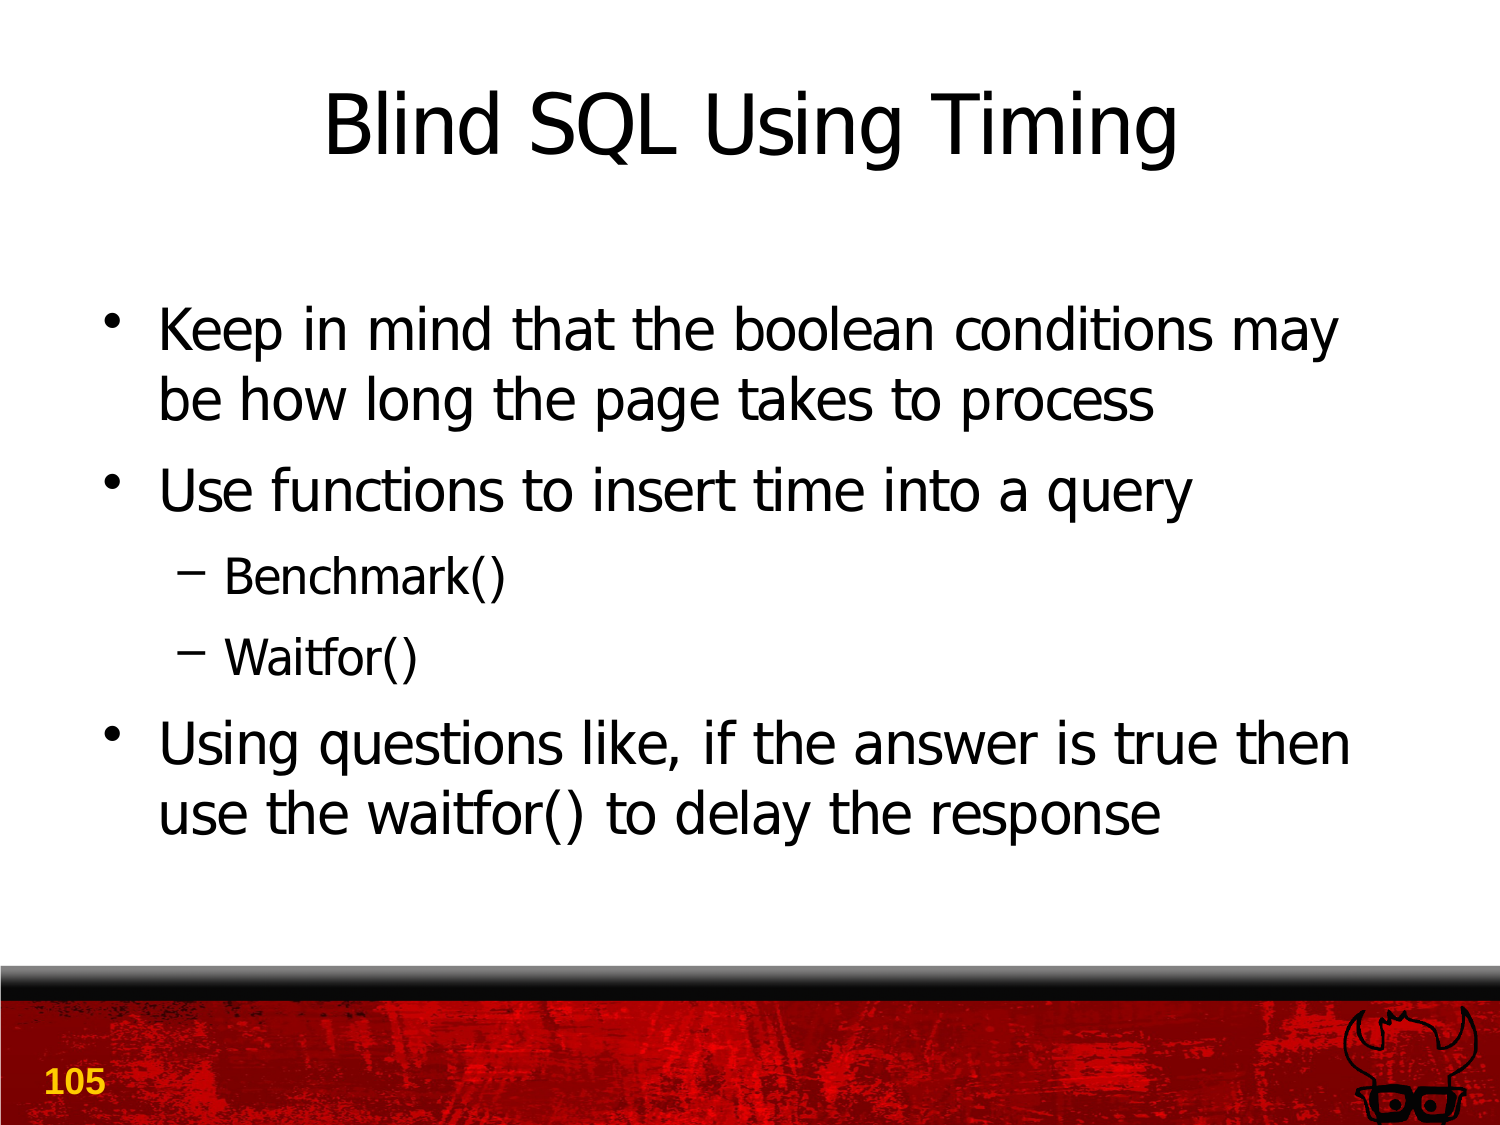

# Blind SQL Using Timing
Keep in mind that the boolean conditions may be how long the page takes to process
Use functions to insert time into a query
Benchmark()
Waitfor()
Using questions like, if the answer is true then use the waitfor() to delay the response